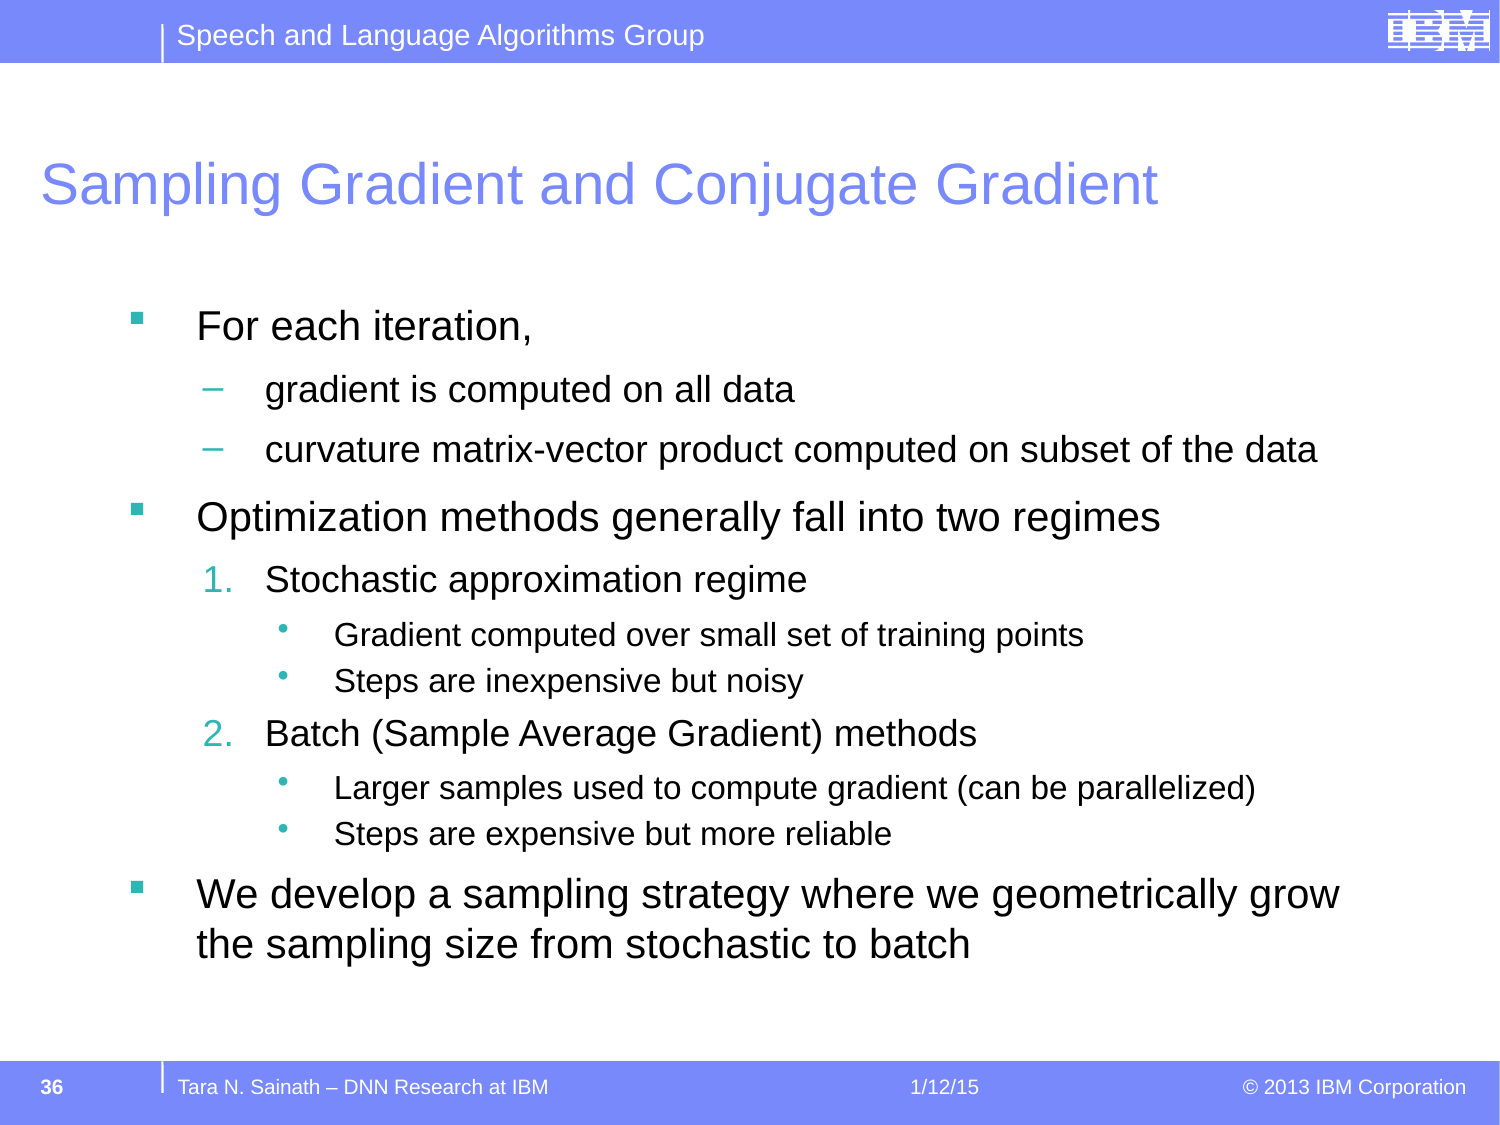

# Sampling Gradient and Conjugate Gradient
For each iteration,
gradient is computed on all data
curvature matrix-vector product computed on subset of the data
Optimization methods generally fall into two regimes
Stochastic approximation regime
Gradient computed over small set of training points
Steps are inexpensive but noisy
Batch (Sample Average Gradient) methods
Larger samples used to compute gradient (can be parallelized)
Steps are expensive but more reliable
We develop a sampling strategy where we geometrically grow the sampling size from stochastic to batch
36
Tara N. Sainath – DNN Research at IBM
1/12/15